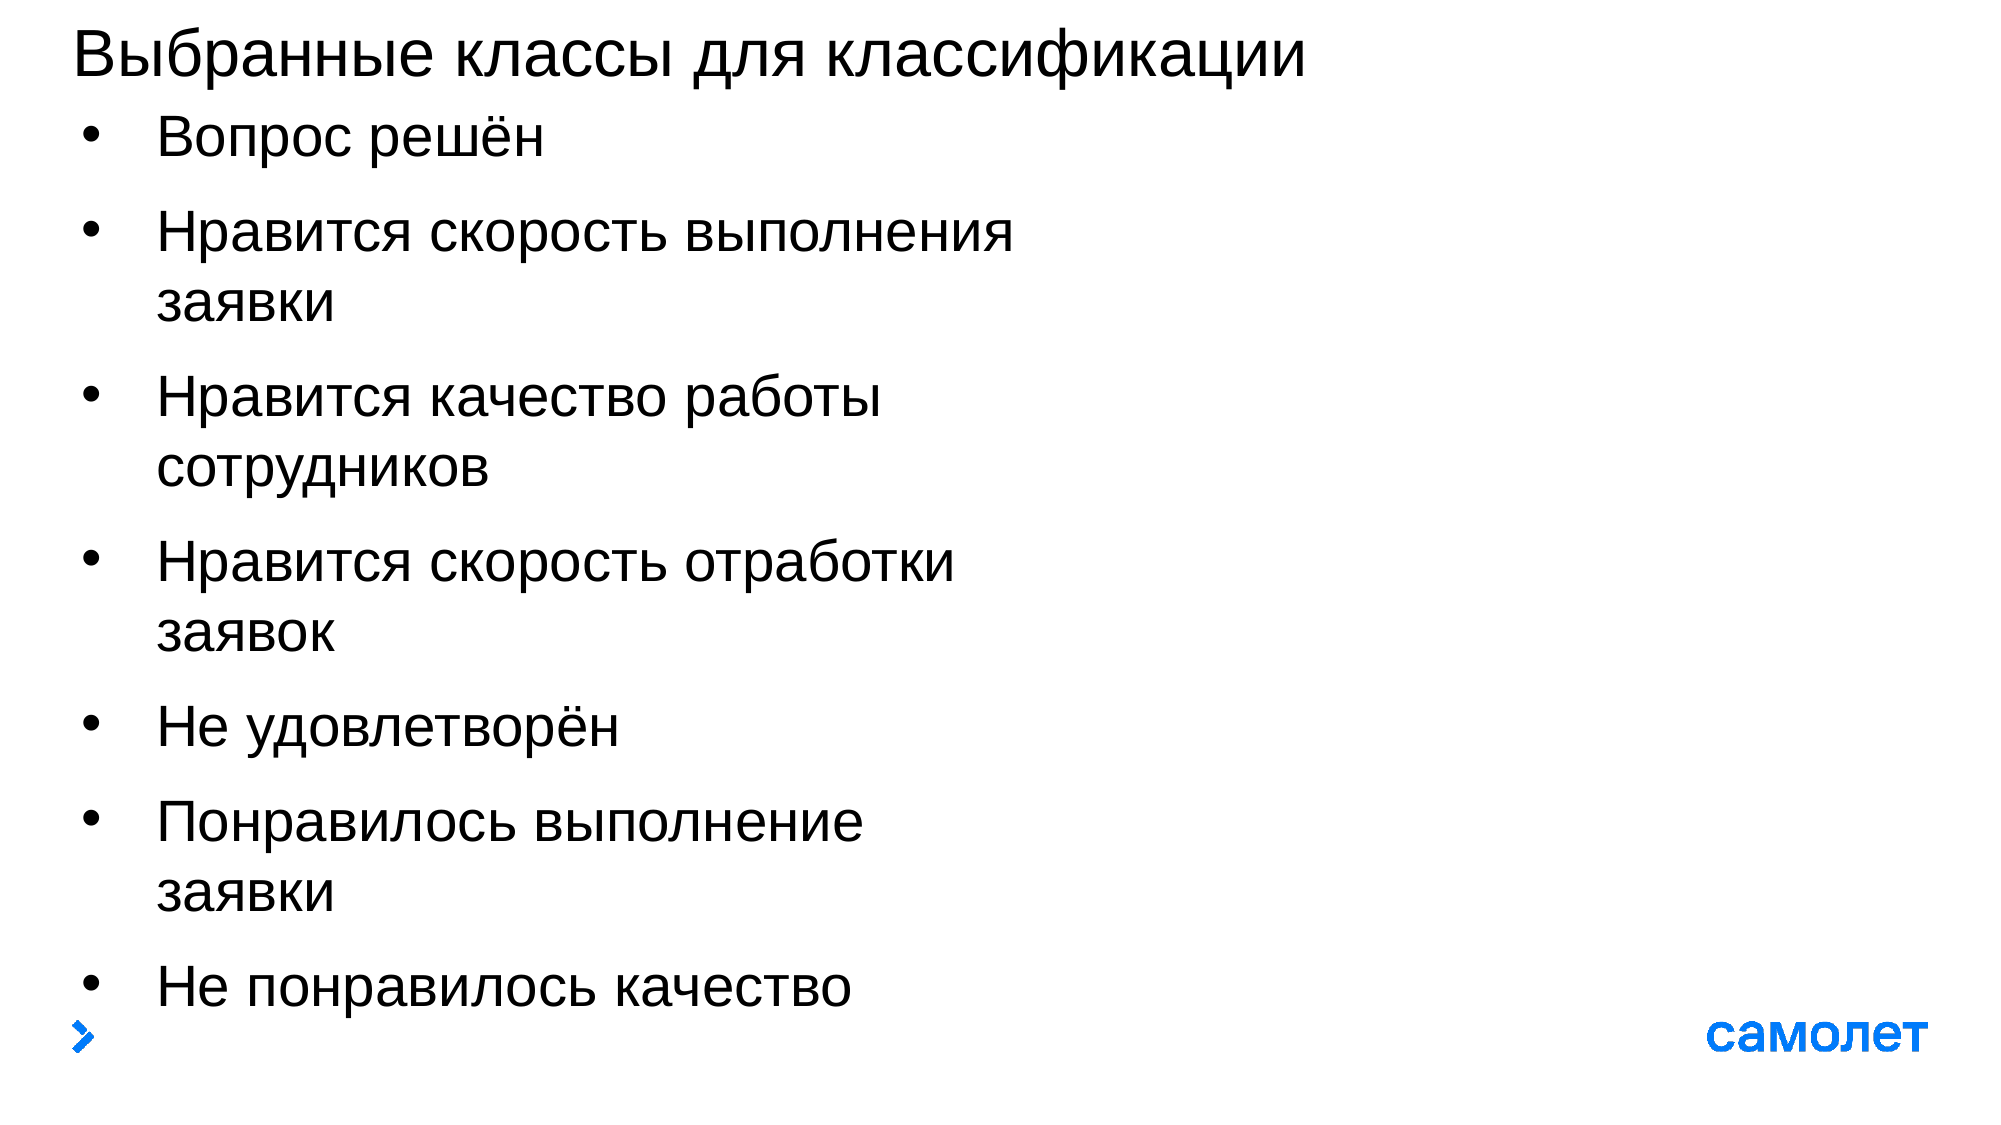

# Выбранные классы для классификации
Вопрос решён
Нравится скорость выполнения заявки
Нравится качество работы сотрудников
Нравится скорость отработки заявок
Не удовлетворён
Понравилось выполнение заявки
Не понравилось качество